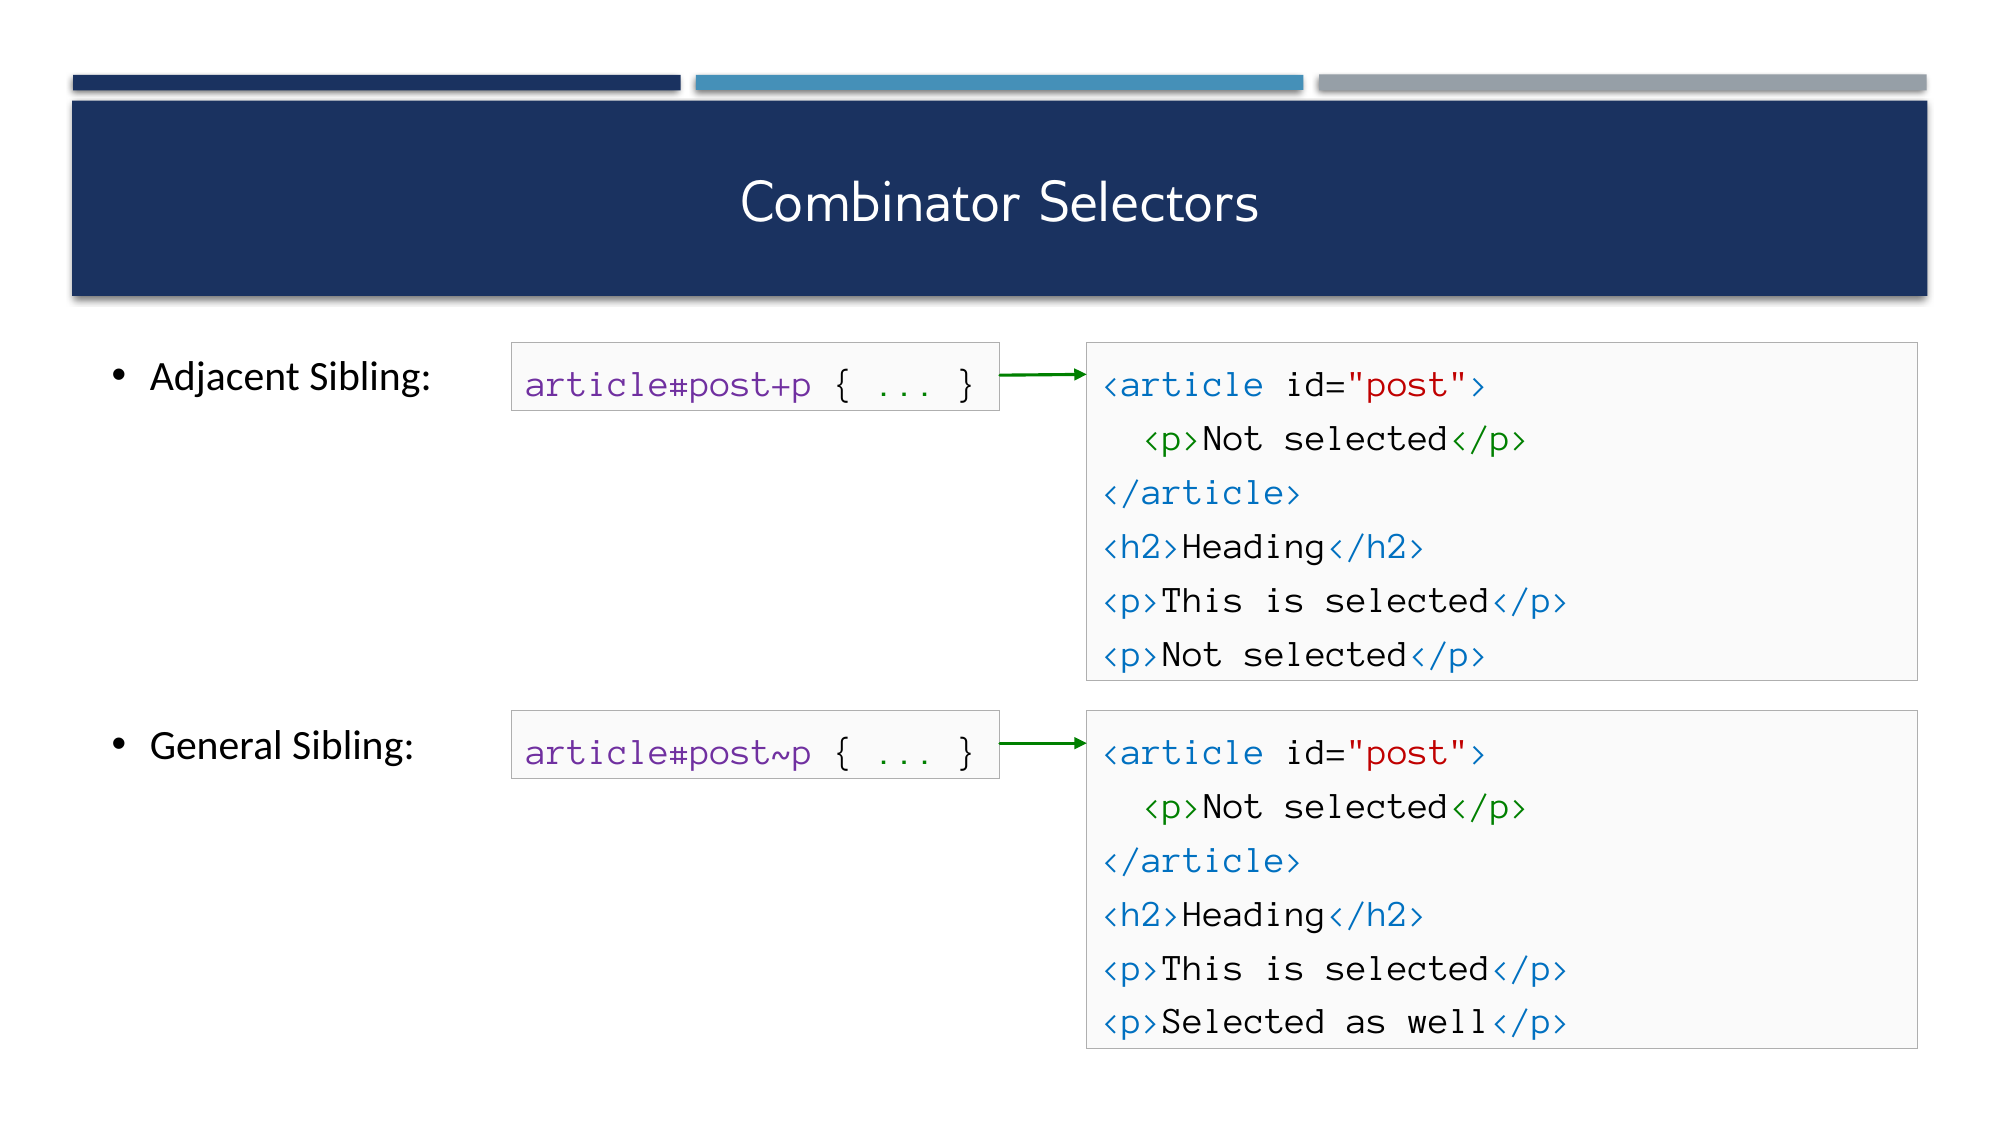

# Combinator Selectors
Adjacent Sibling:
article#post+p { ... }
<article id="post">
  <p>Not selected</p>
</article>
<h2>Heading</h2>
<p>This is selected</p>
<p>Not selected</p>
article#post~p { ... }
<article id="post">
  <p>Not selected</p>
</article>
<h2>Heading</h2>
<p>This is selected</p>
<p>Selected as well</p>
General Sibling: